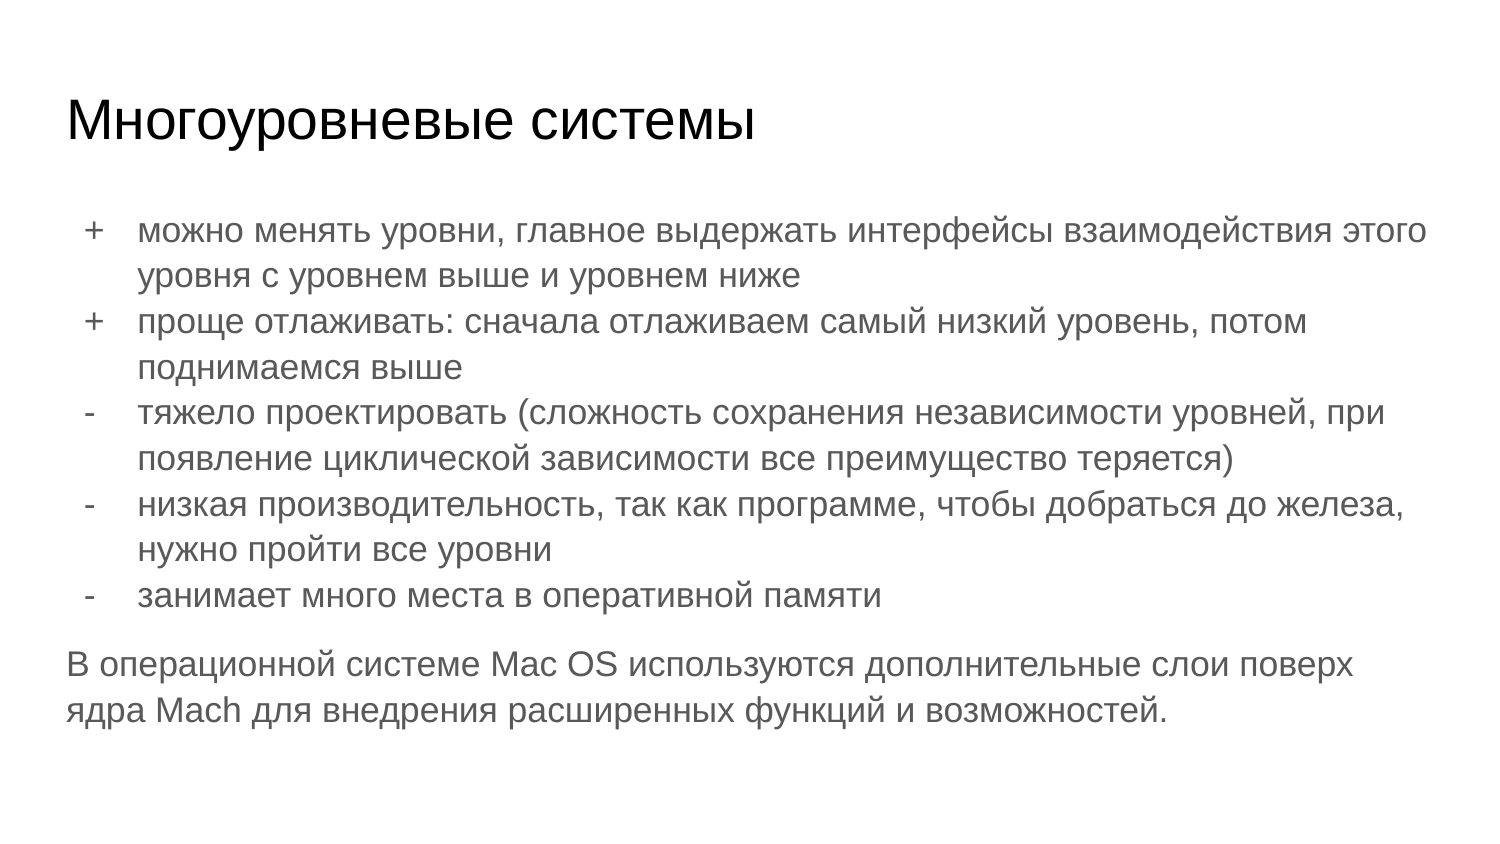

# Многоуровневые системы
можно менять уровни, главное выдержать интерфейсы взаимодействия этого уровня с уровнем выше и уровнем ниже
проще отлаживать: сначала отлаживаем самый низкий уровень, потом поднимаемся выше
тяжело проектировать (сложность сохранения независимости уровней, при появление циклической зависимости все преимущество теряется)
низкая производительность, так как программе, чтобы добраться до железа, нужно пройти все уровни
занимает много места в оперативной памяти
В операционной системе Mac OS используются дополнительные слои поверх ядра Mach для внедрения расширенных функций и возможностей.